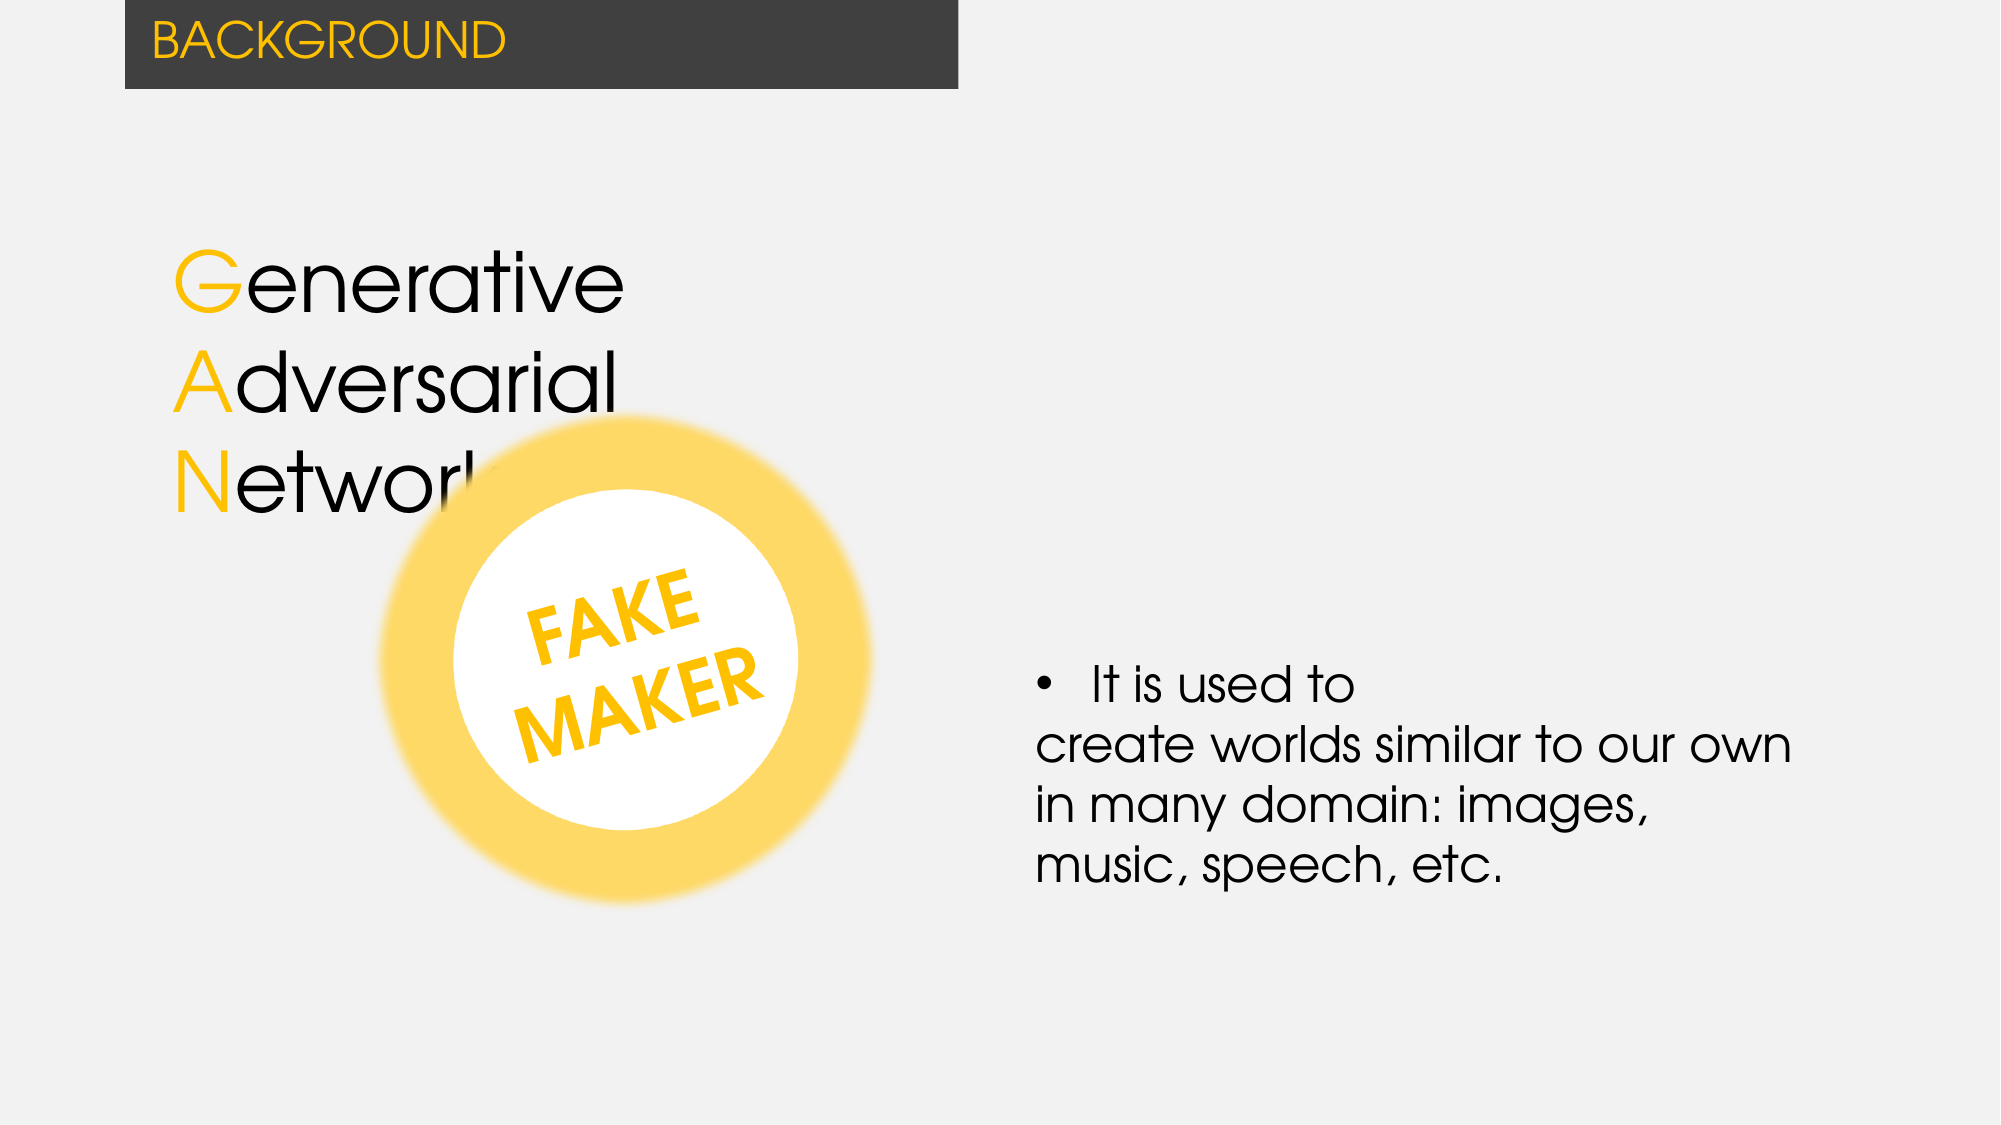

BACKGROUND

Generative
Adversarial
Networks
FAKE
MAKER
It is used to
create worlds similar to our own in many domain: images, music, speech, etc.